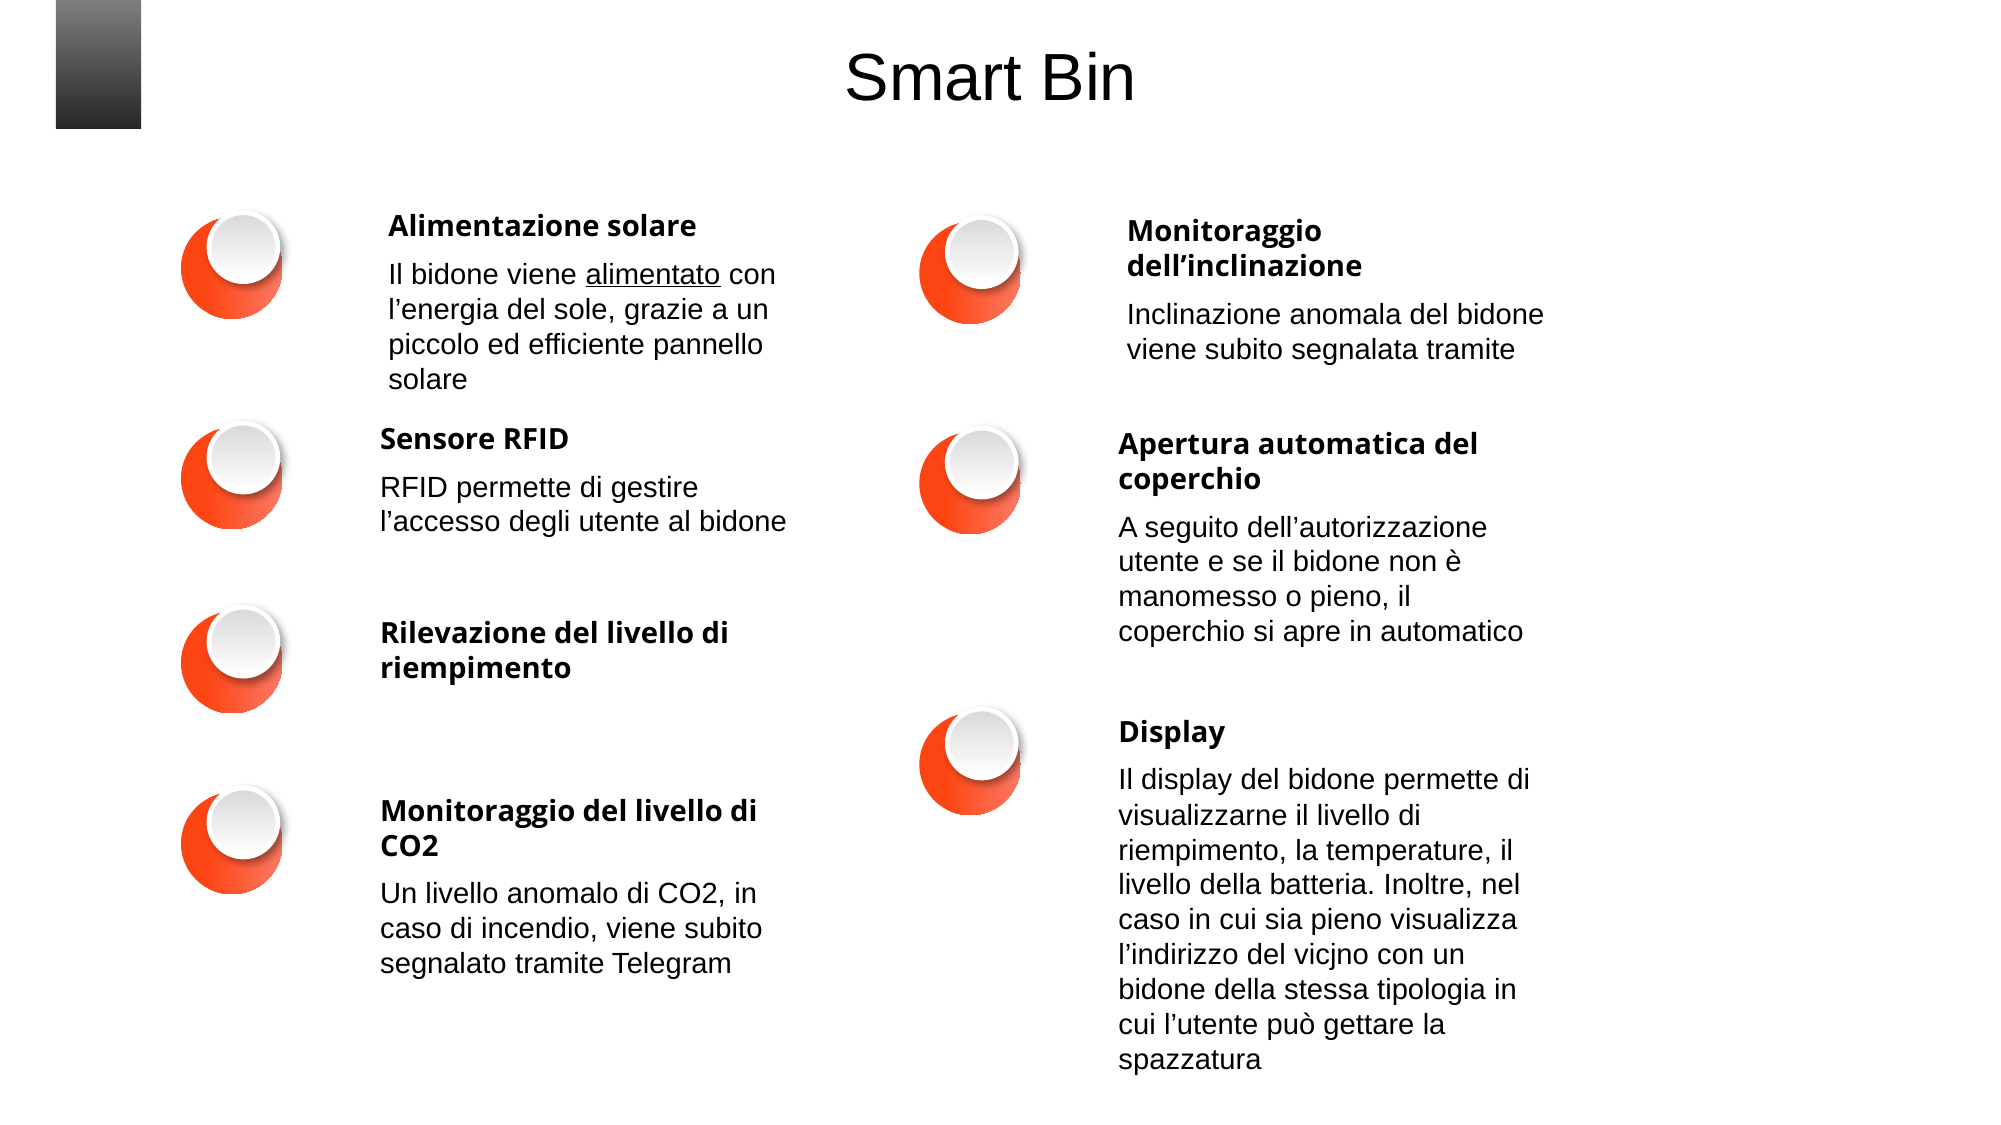

Smart Bin
Alimentazione solare
Il bidone viene alimentato con l’energia del sole, grazie a un piccolo ed efficiente pannello solare
Sensore RFID
RFID permette di gestire l’accesso degli utente al bidone
Rilevazione del livello di riempimento

Monitoraggio dell’inclinazione
Inclinazione anomala del bidone viene subito segnalata tramite
Apertura automatica del coperchio
A seguito dell’autorizzazione utente e se il bidone non è manomesso o pieno, il coperchio si apre in automatico

Display
Il display del bidone permette di visualizzarne il livello di riempimento, la temperature, il livello della batteria. Inoltre, nel caso in cui sia pieno visualizza l’indirizzo del vicjno con un bidone della stessa tipologia in cui l’utente può gettare la spazzatura

Monitoraggio del livello di CO2
Un livello anomalo di CO2, in caso di incendio, viene subito segnalato tramite Telegram